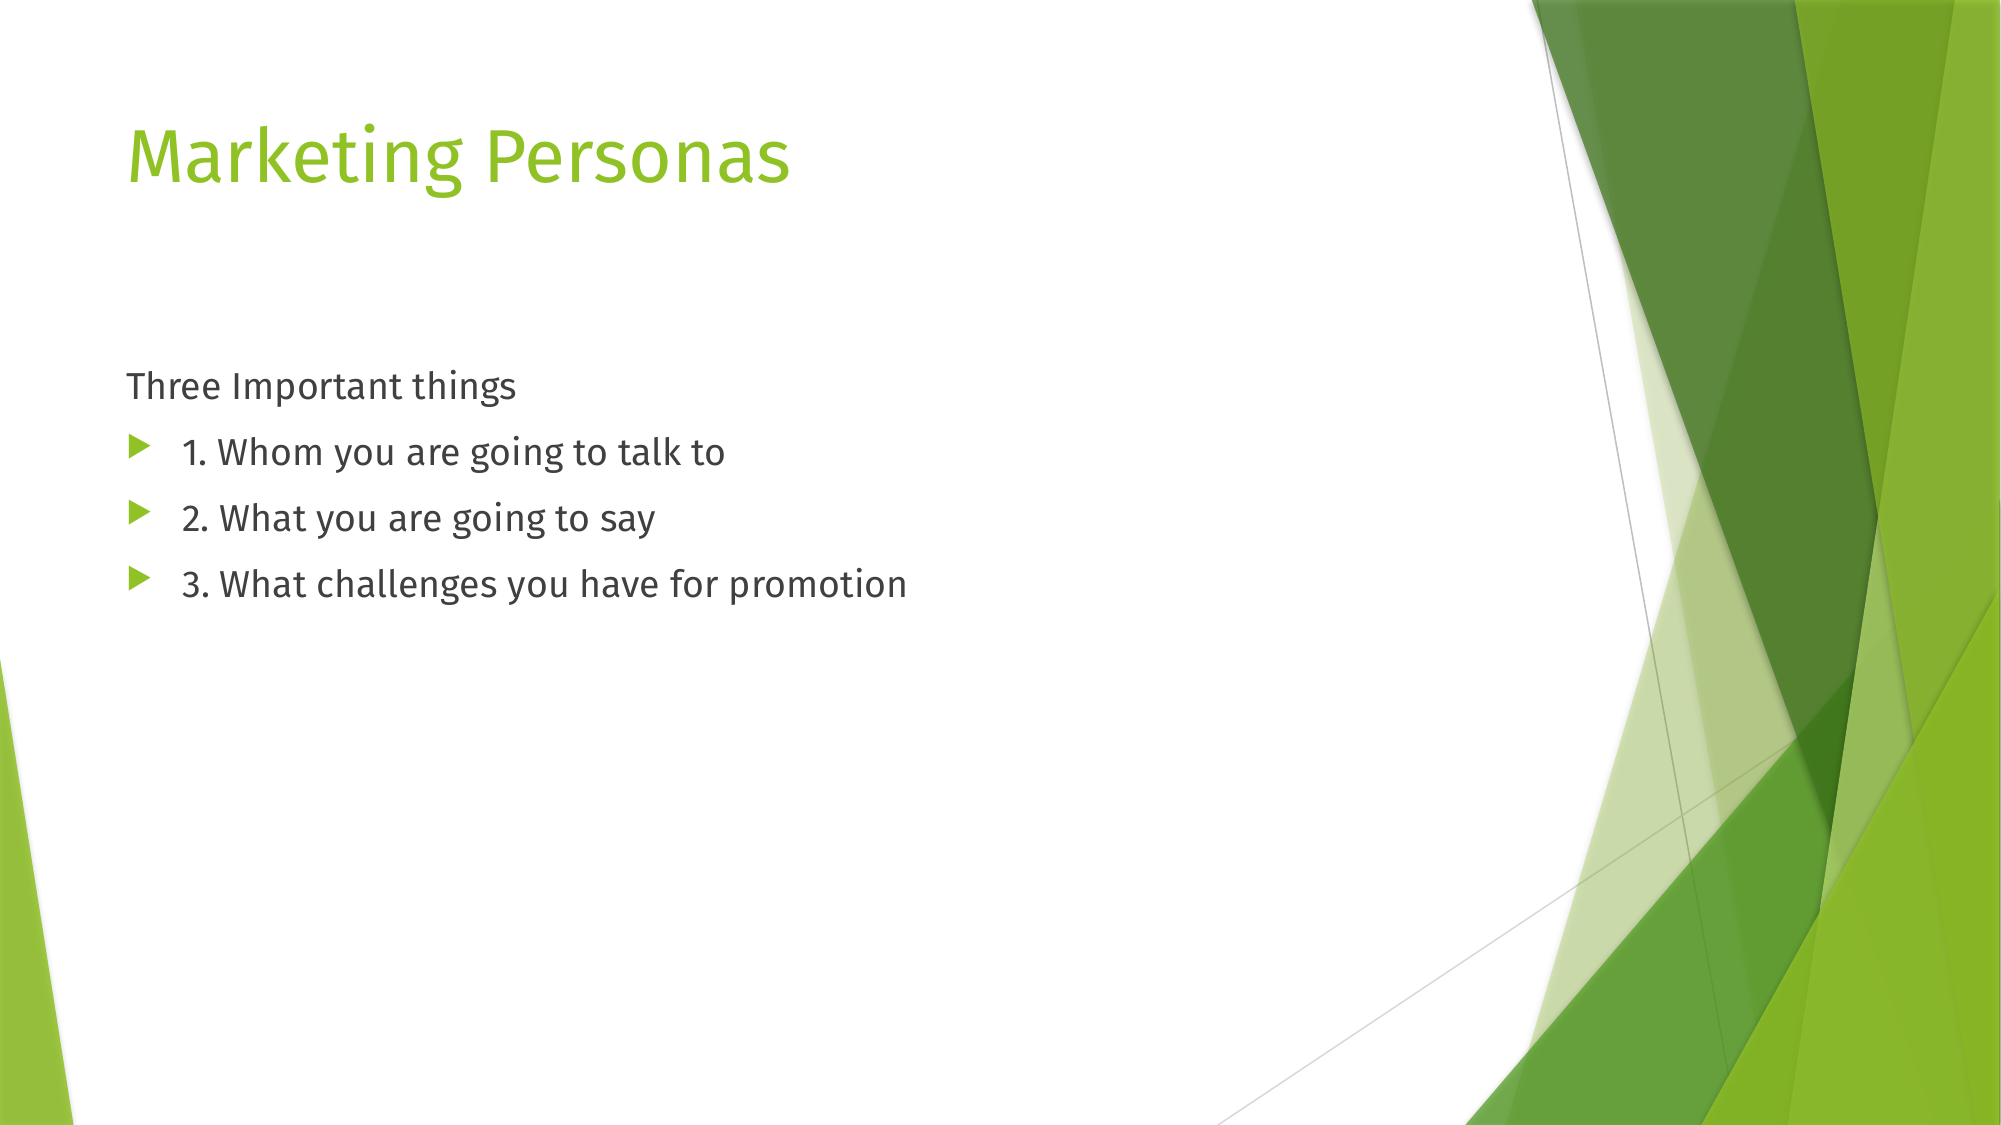

# Marketing Personas
Three Important things
1. Whom you are going to talk to
2. What you are going to say
3. What challenges you have for promotion